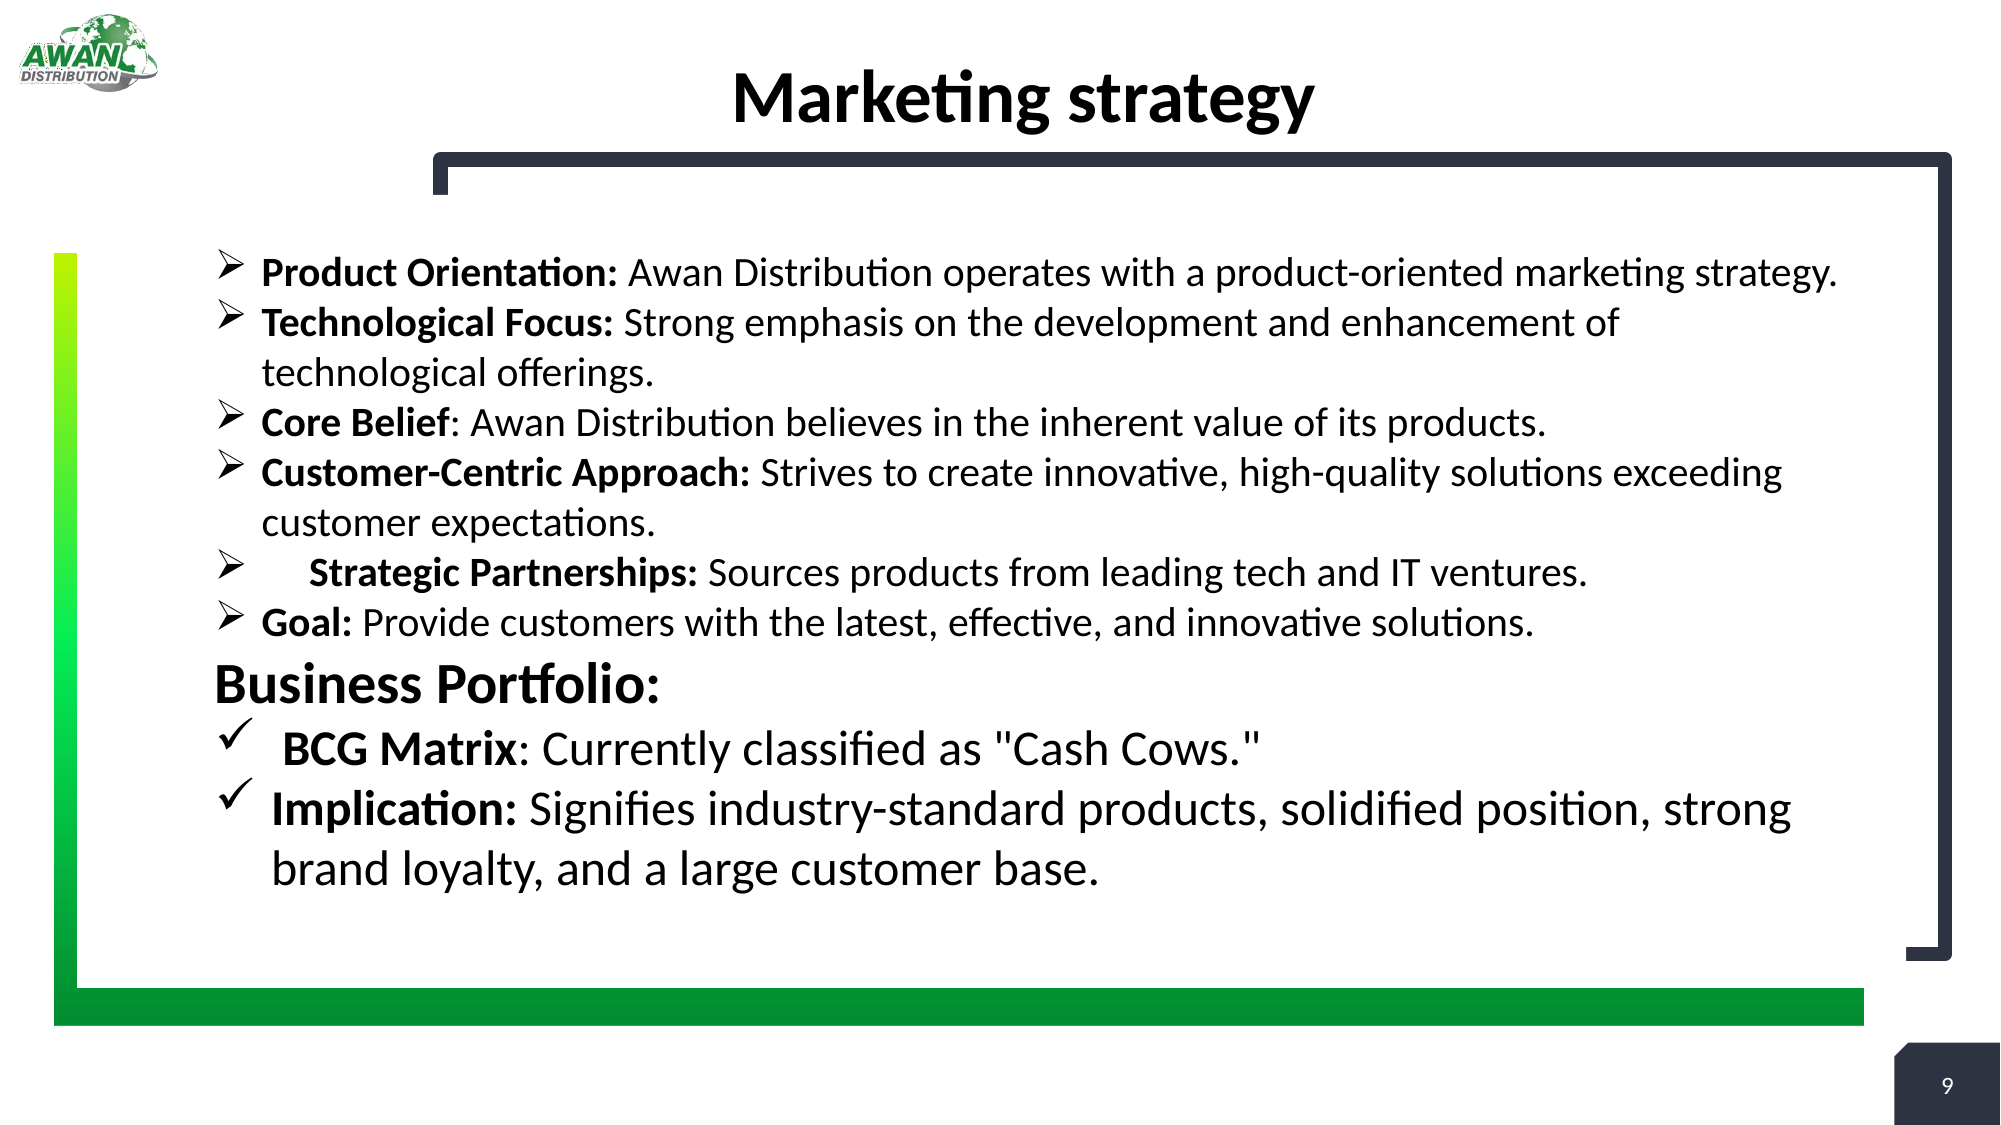

# Marketing strategy
Product Orientation: Awan Distribution operates with a product-oriented marketing strategy.
Technological Focus: Strong emphasis on the development and enhancement of technological offerings.
Core Belief: Awan Distribution believes in the inherent value of its products.
Customer-Centric Approach: Strives to create innovative, high-quality solutions exceeding customer expectations.
     Strategic Partnerships: Sources products from leading tech and IT ventures.
Goal: Provide customers with the latest, effective, and innovative solutions.
Business Portfolio:
 BCG Matrix: Currently classified as "Cash Cows."
Implication: Signifies industry-standard products, solidified position, strong brand loyalty, and a large customer base.
9